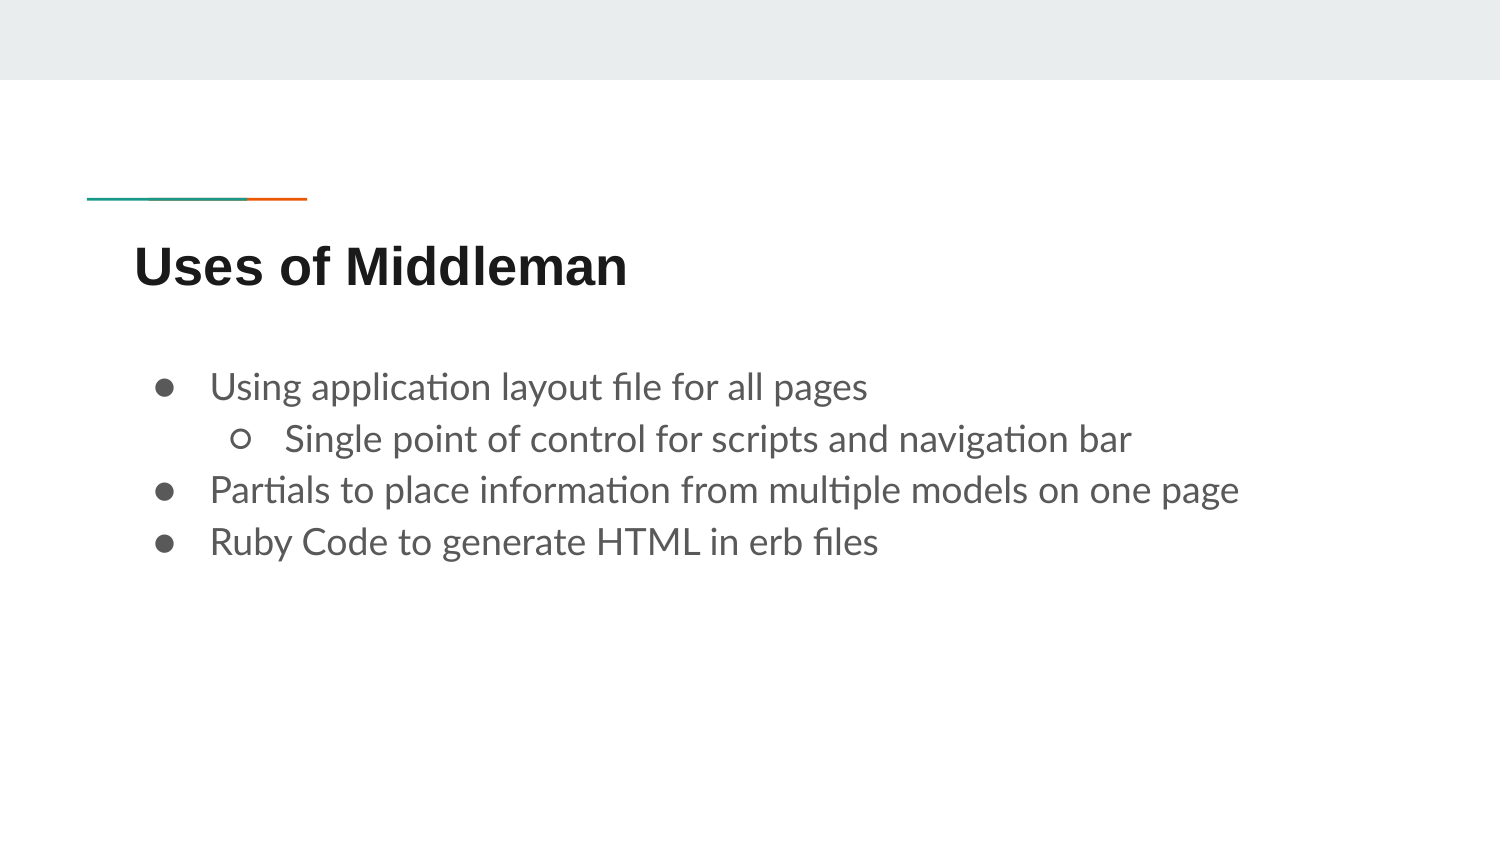

# Uses of Middleman
Using application layout file for all pages
Single point of control for scripts and navigation bar
Partials to place information from multiple models on one page
Ruby Code to generate HTML in erb files